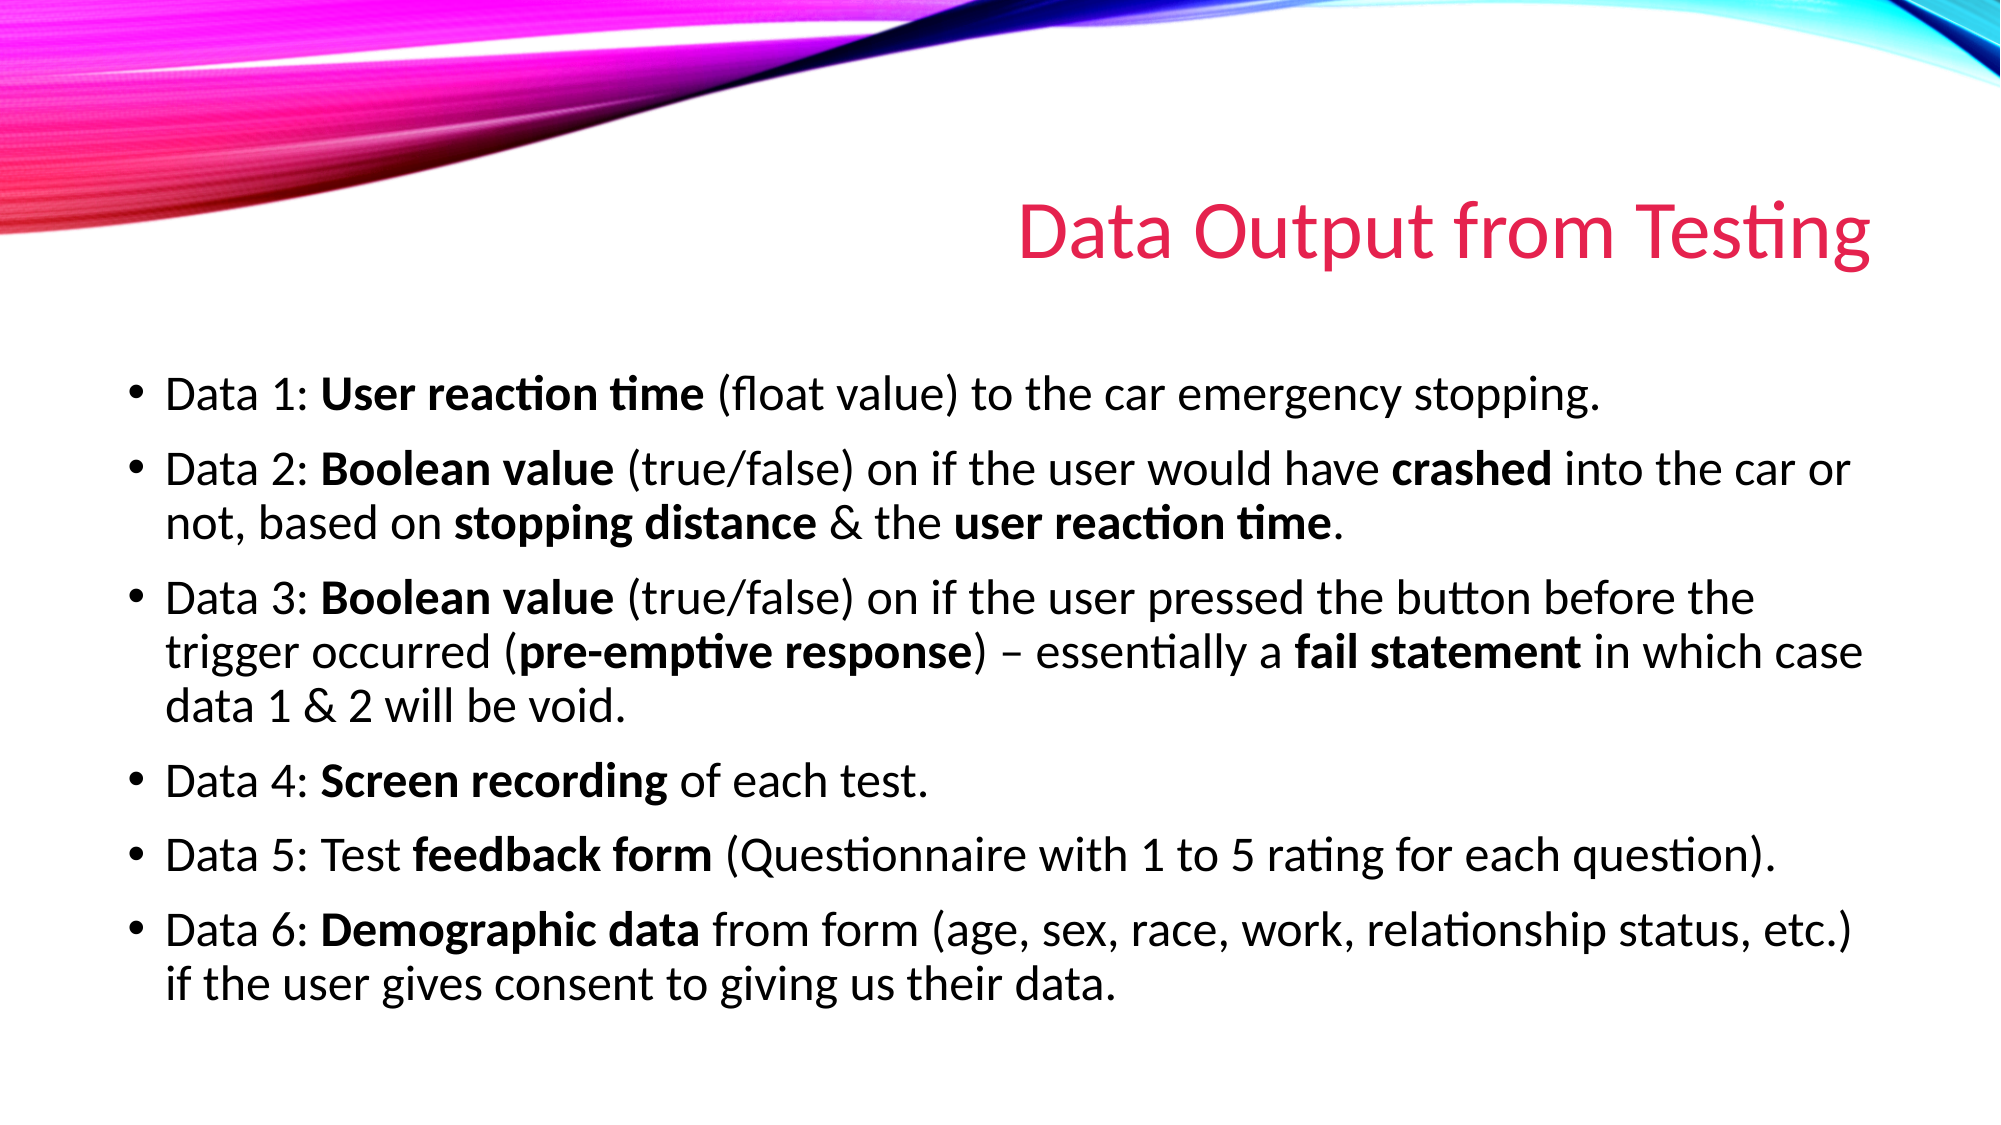

# Data Output from Testing
Data 1: User reaction time (float value) to the car emergency stopping.
Data 2: Boolean value (true/false) on if the user would have crashed into the car or not, based on stopping distance & the user reaction time.
Data 3: Boolean value (true/false) on if the user pressed the button before the trigger occurred (pre-emptive response) – essentially a fail statement in which case data 1 & 2 will be void.
Data 4: Screen recording of each test.
Data 5: Test feedback form (Questionnaire with 1 to 5 rating for each question).
Data 6: Demographic data from form (age, sex, race, work, relationship status, etc.) if the user gives consent to giving us their data.